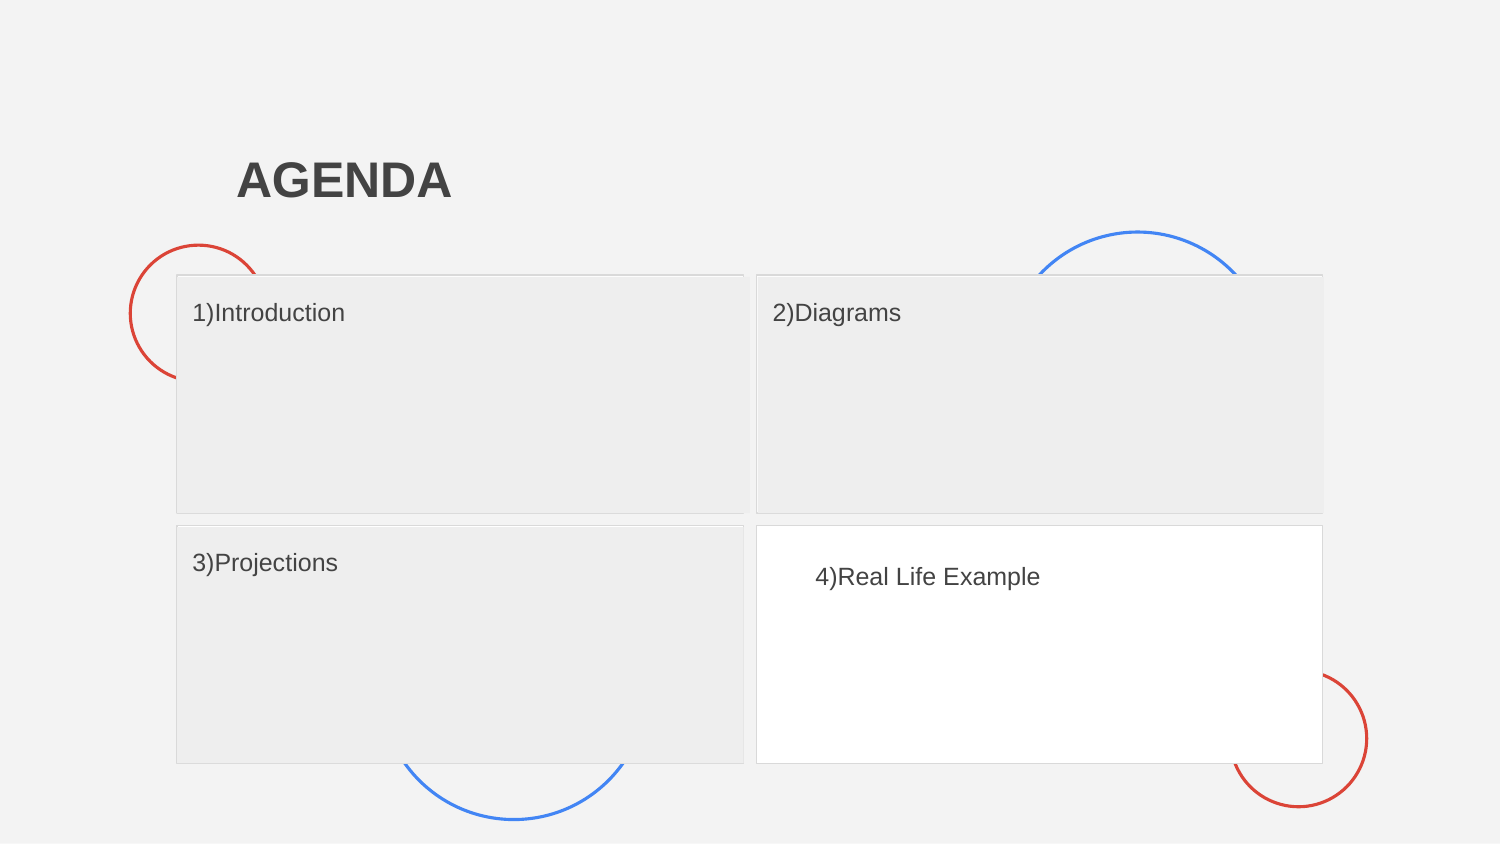

# AGENDA
1)Introduction
2)Diagrams
3)Projections
4)Real Life Example